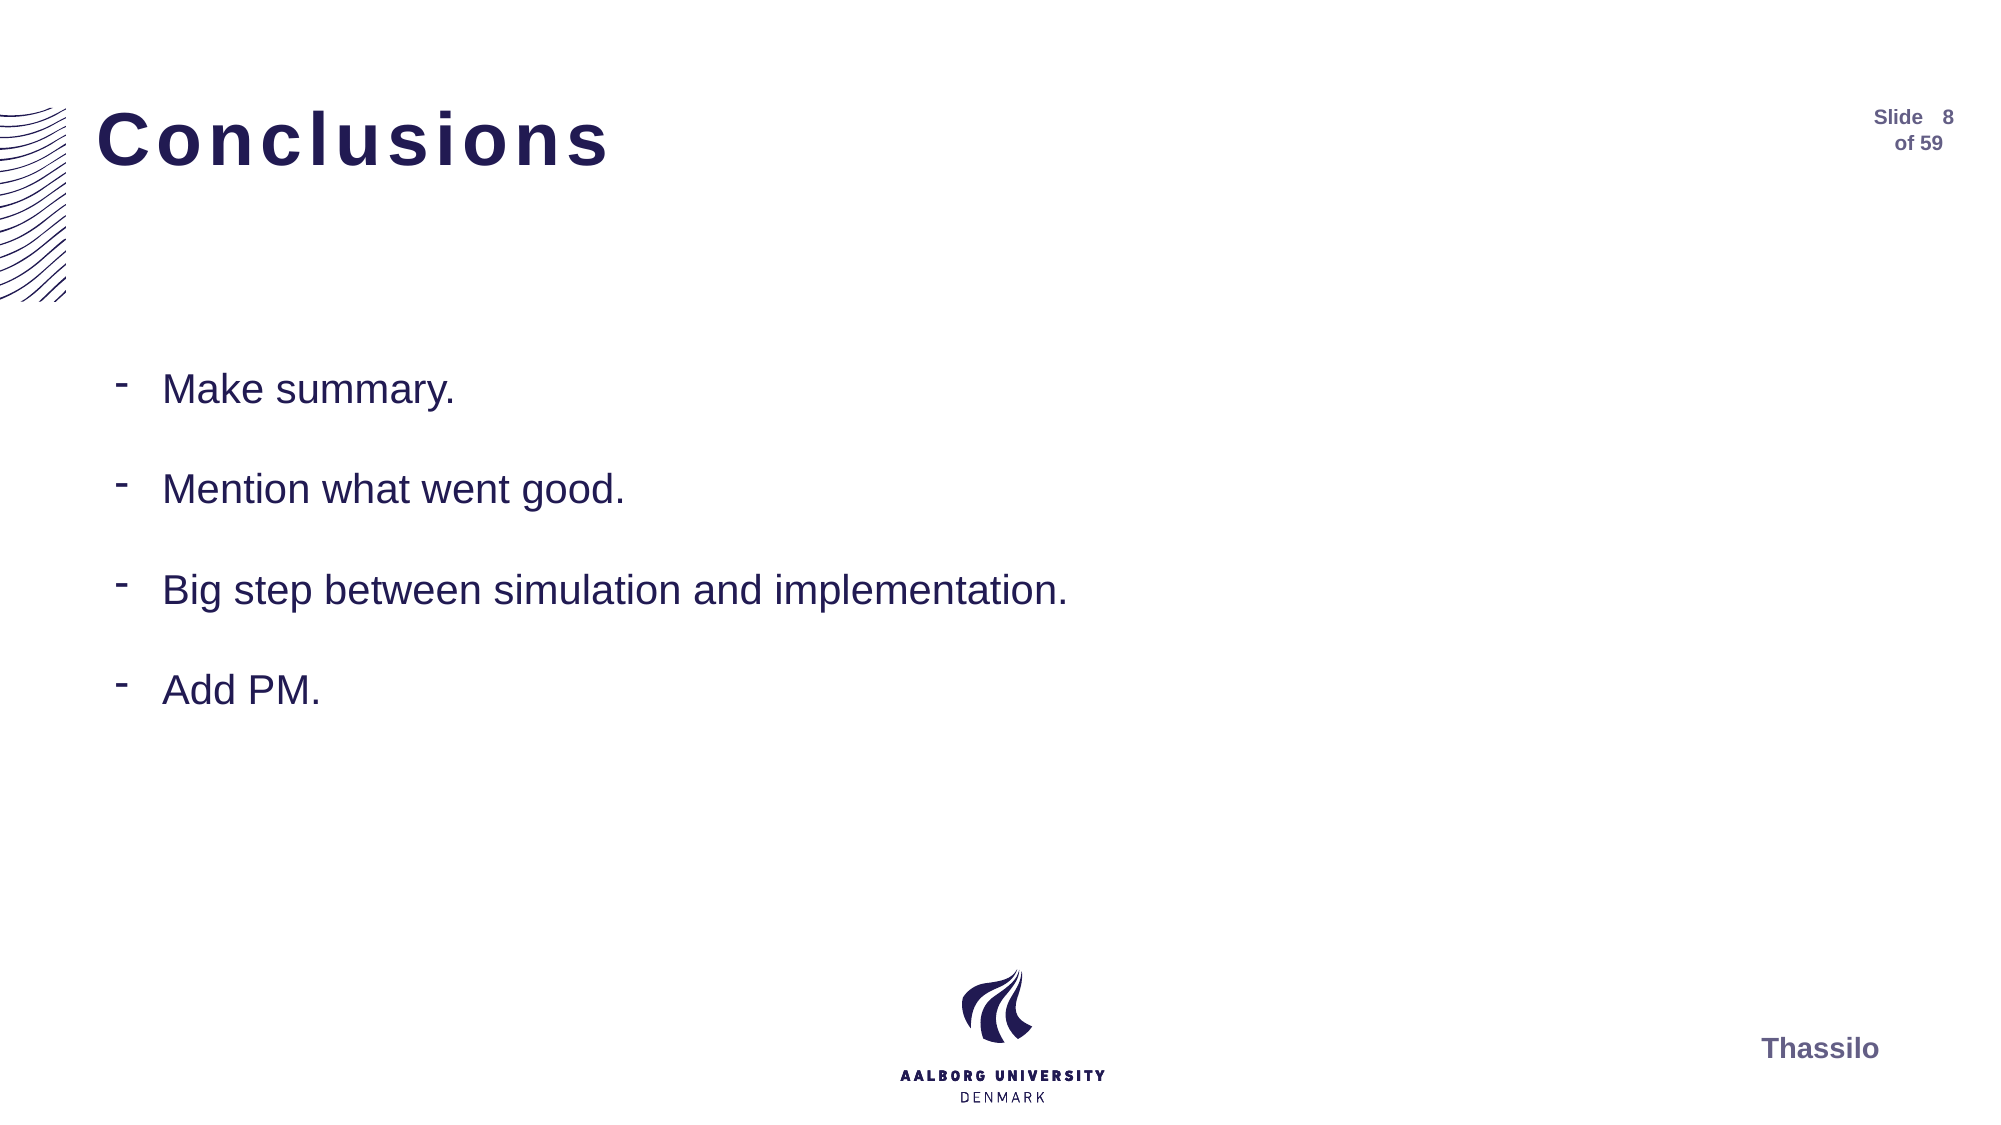

# Conclusions
Slide
8
of 59
Make summary.

Mention what went good.

Big step between simulation and implementation.

Add PM.
Thassilo